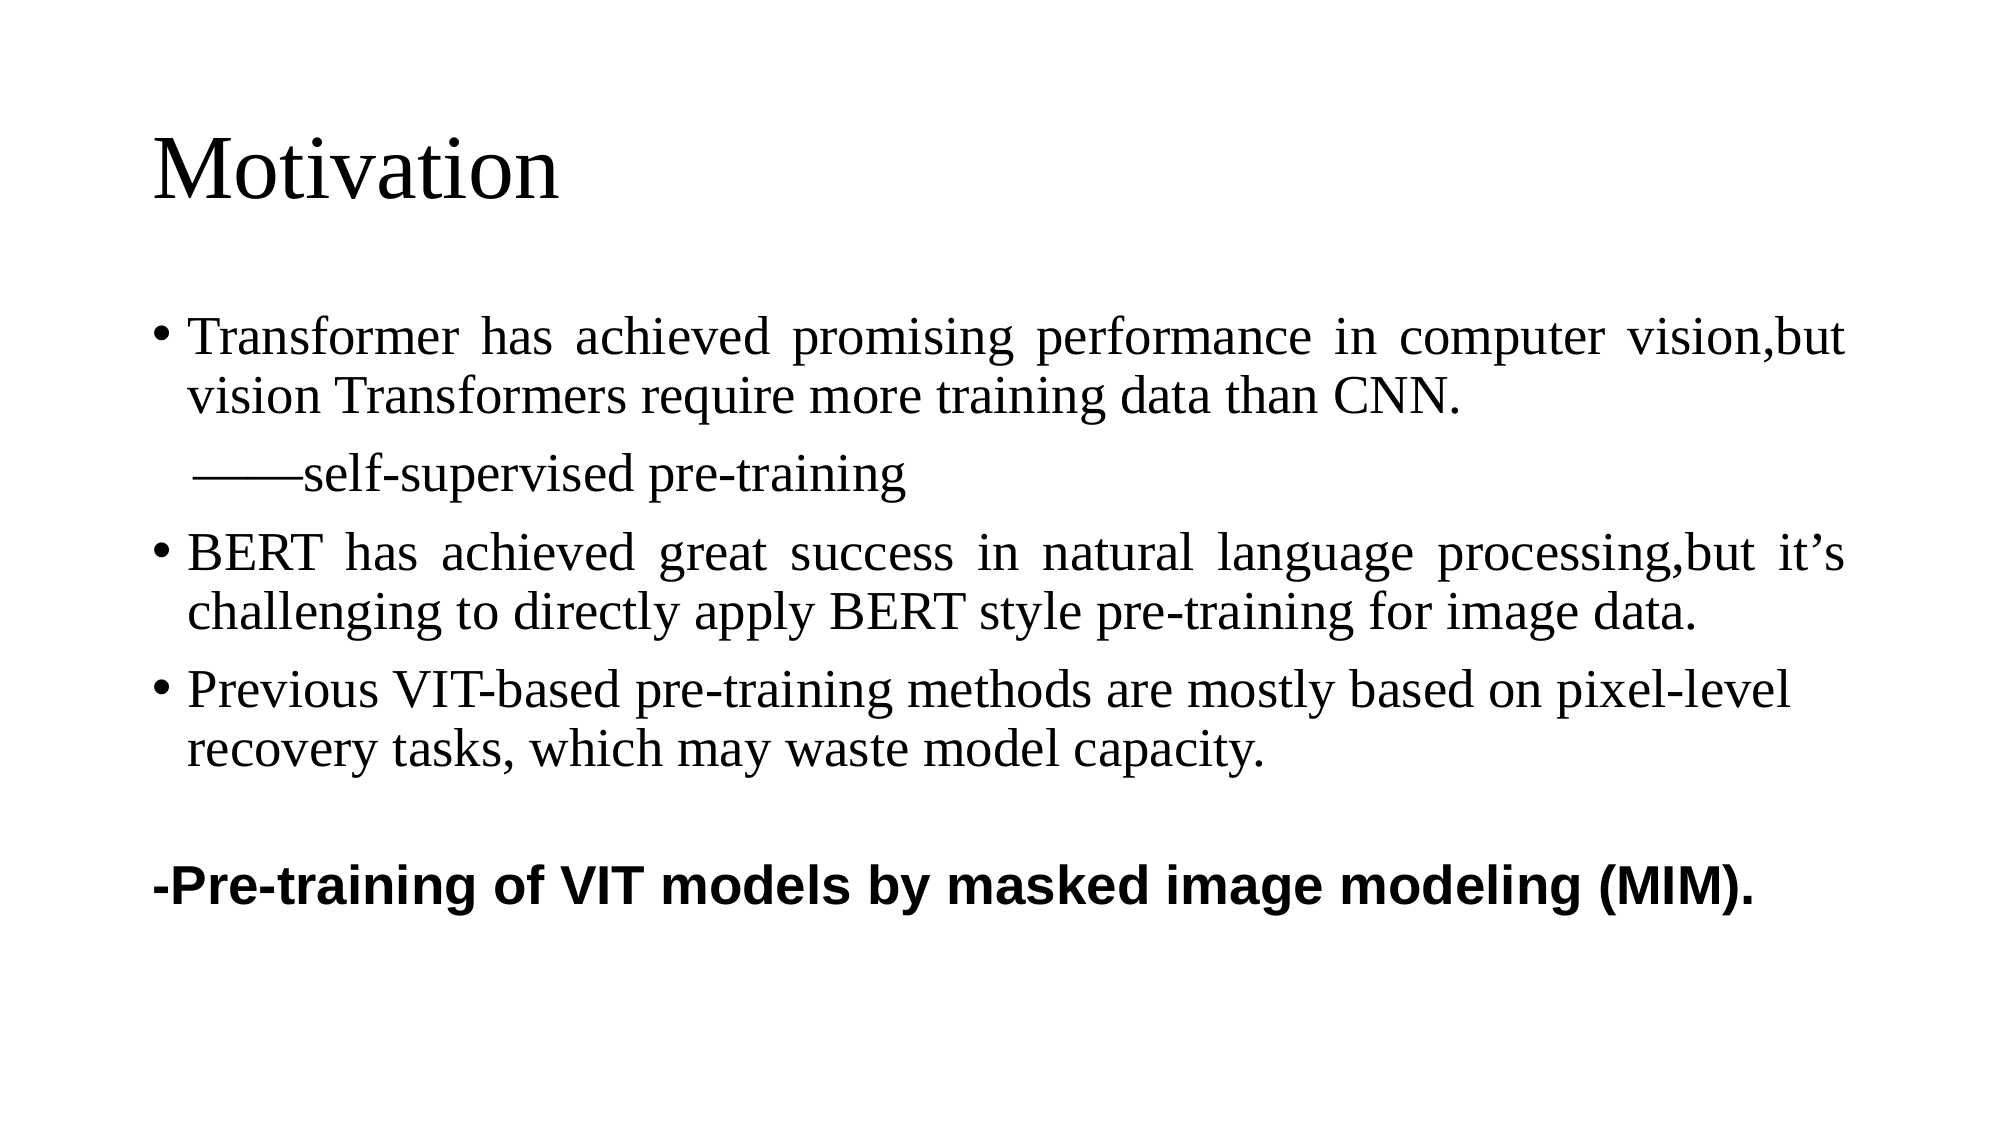

# Motivation
Transformer has achieved promising performance in computer vision,but vision Transformers require more training data than CNN.
   ——self-supervised pre-training
BERT has achieved great success in natural language processing,but it’s challenging to directly apply BERT style pre-training for image data.
Previous VIT-based pre-training methods are mostly based on pixel-level recovery tasks, which may waste model capacity.
-Pre-training of VIT models by masked image modeling (MIM).